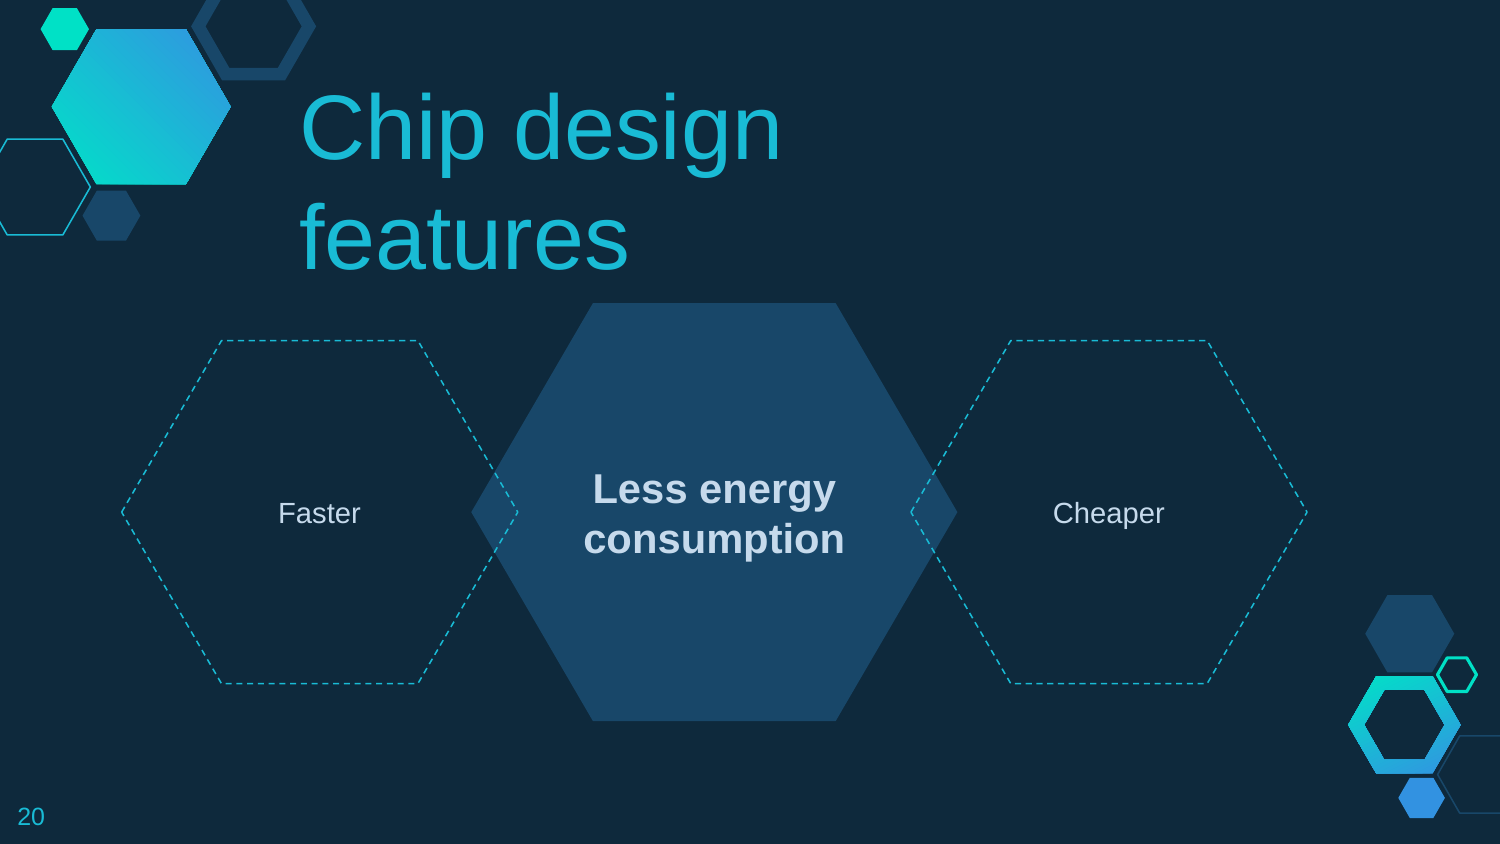

Chip design features
Less energy consumption
Faster
Cheaper
20